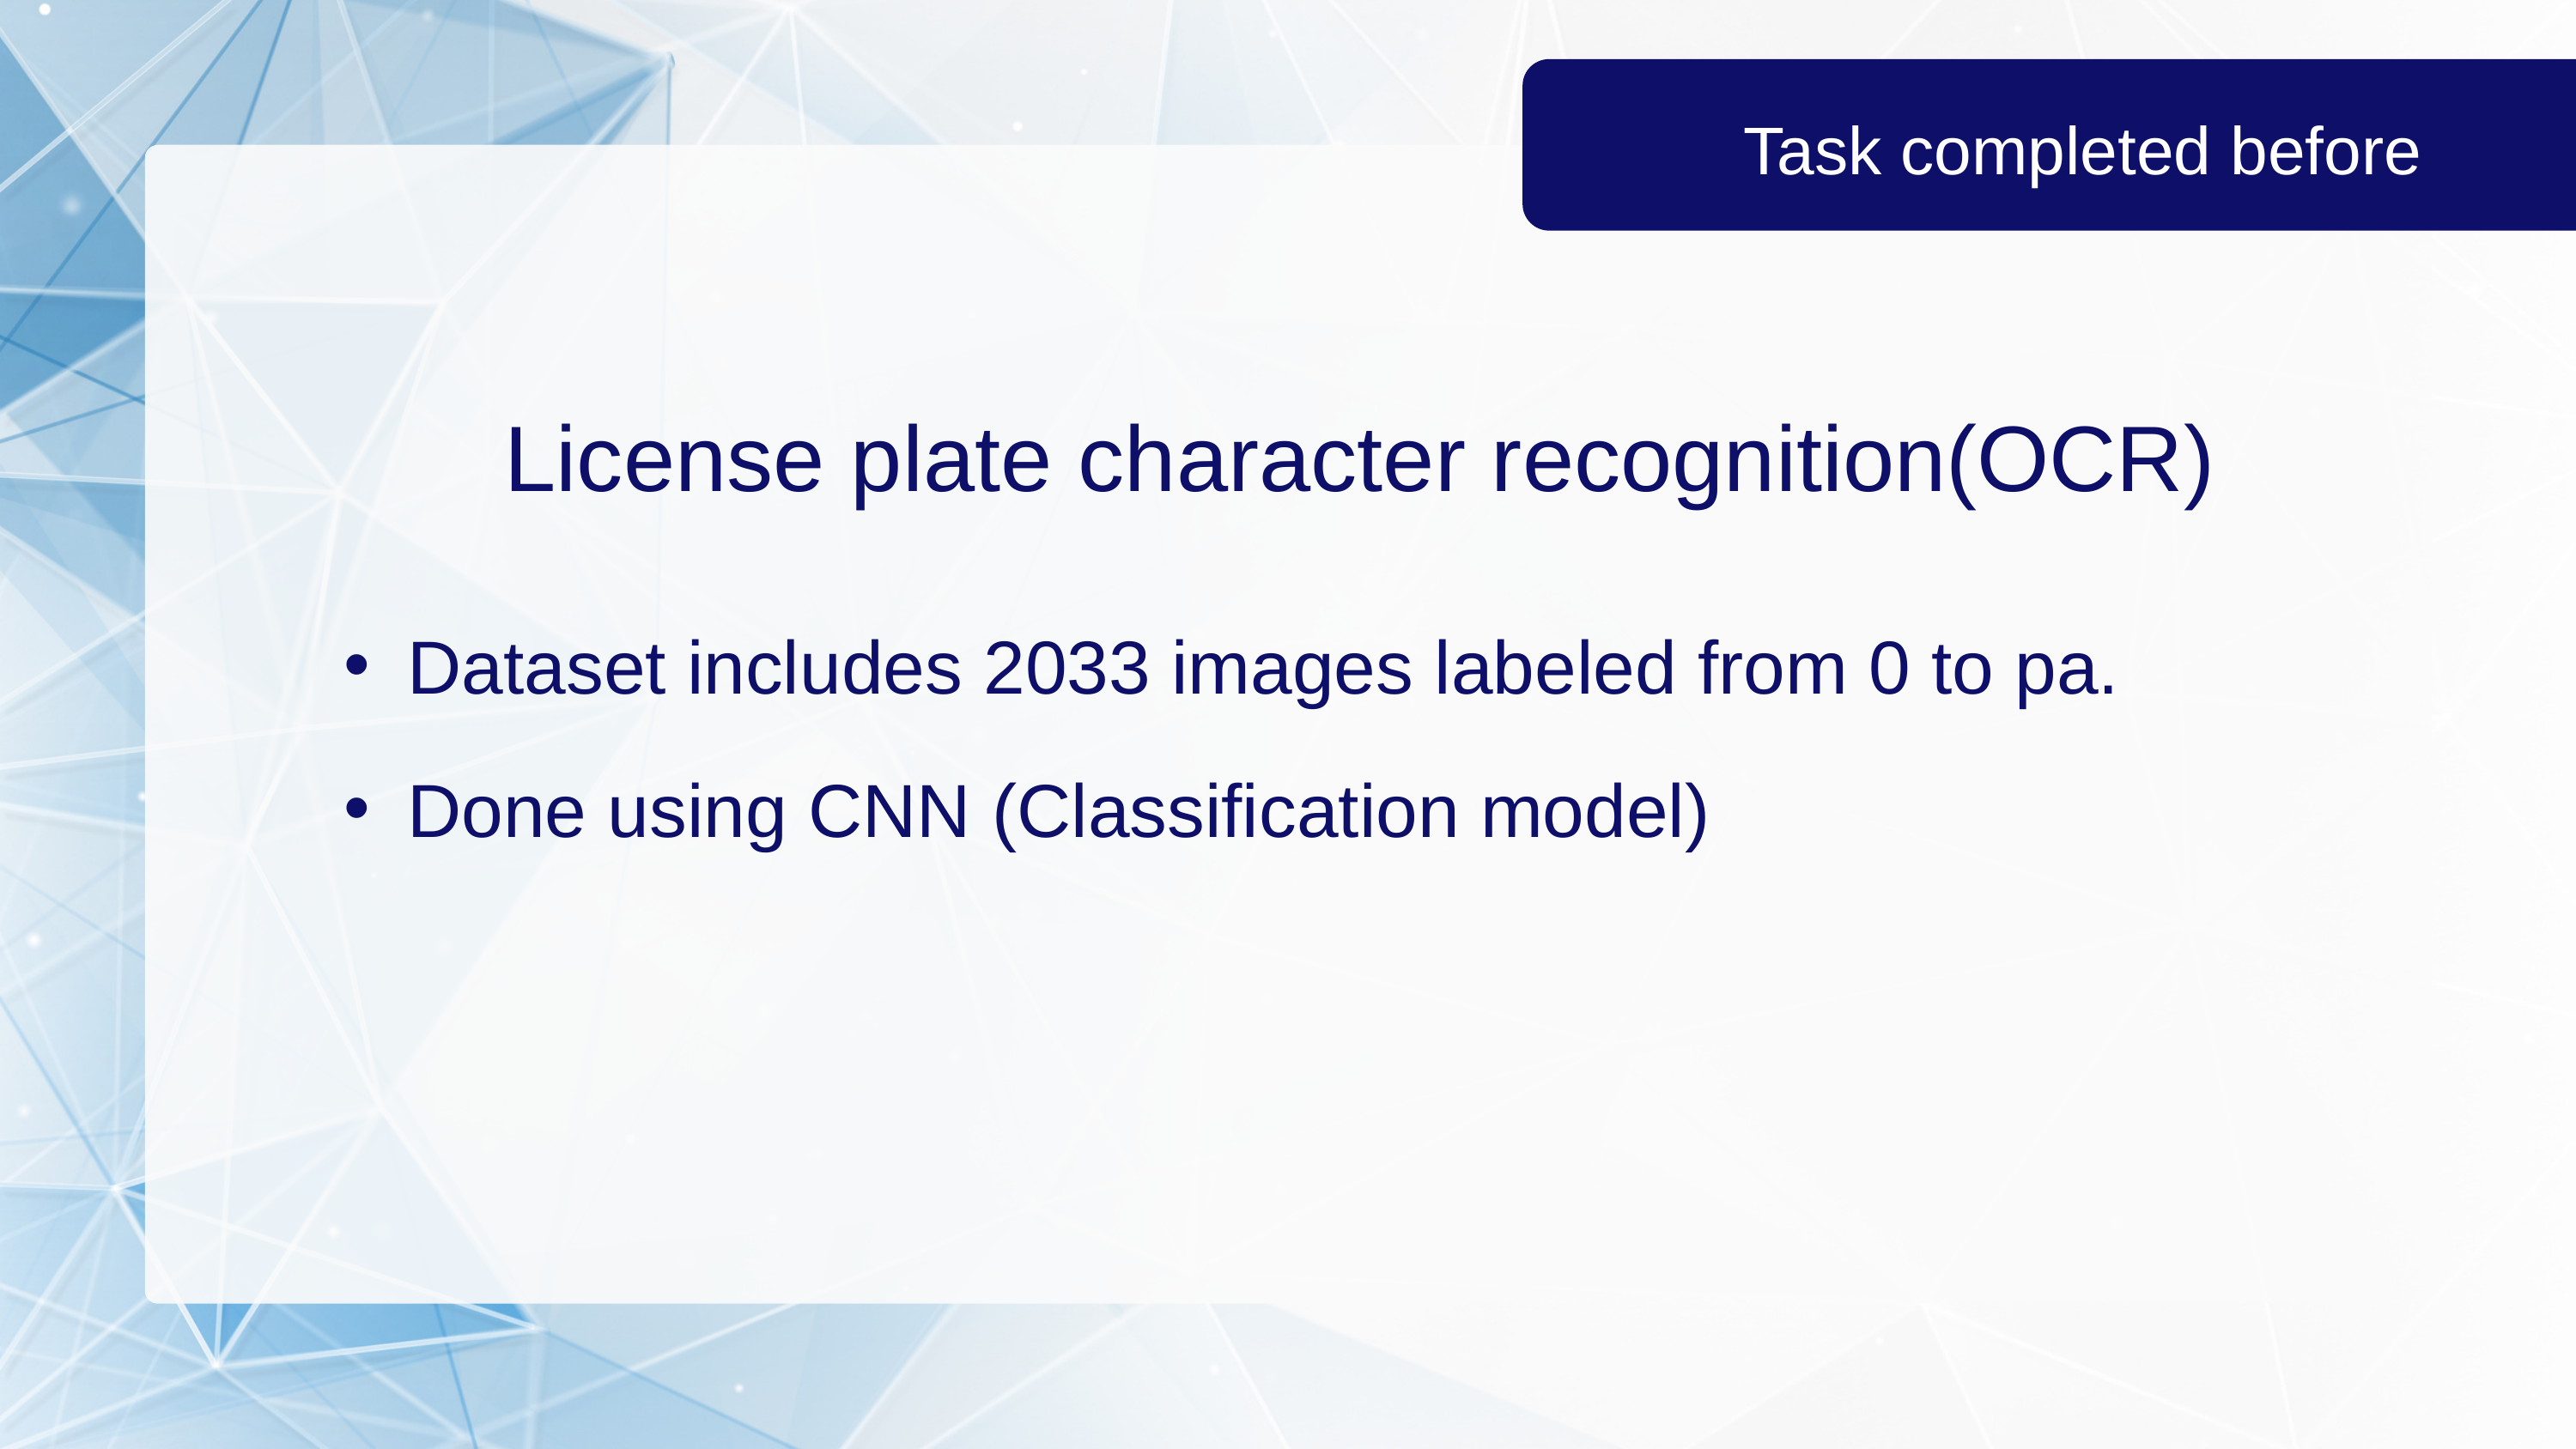

Task completed before

License plate character recognition(OCR)

Dataset includes 2033 images labeled from 0 to pa.
Done using CNN (Classification model)